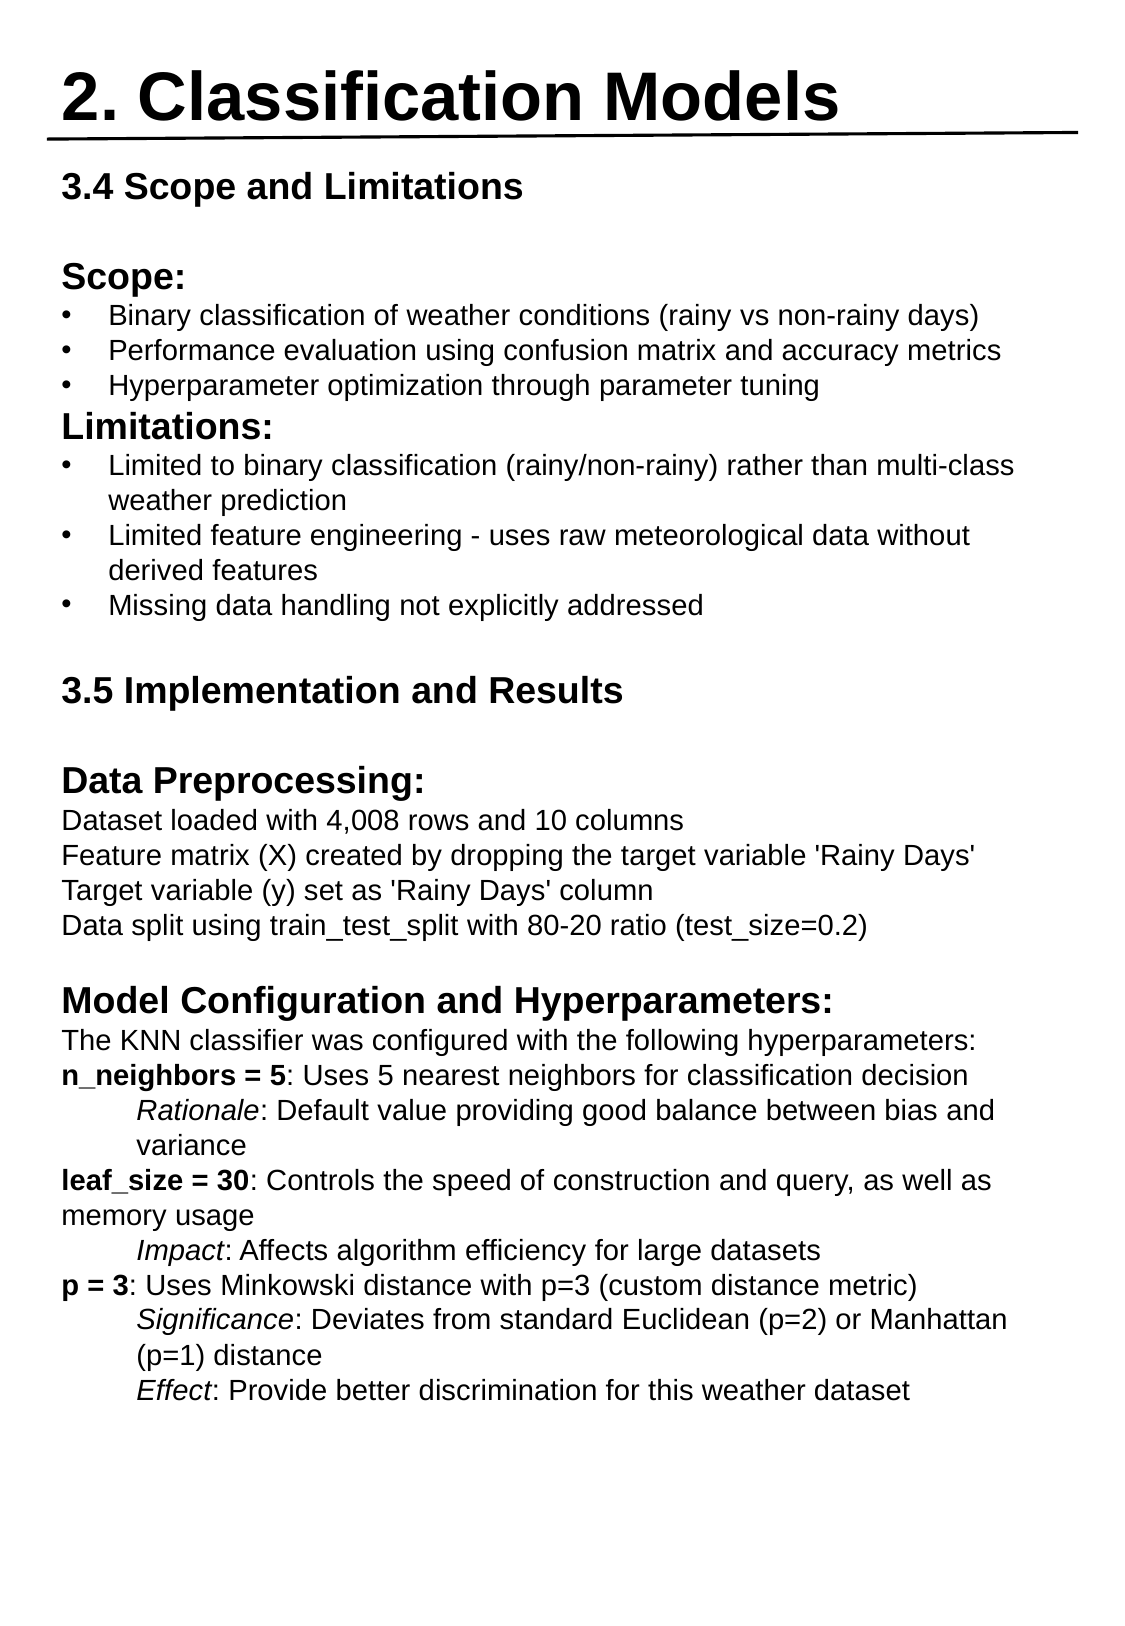

# 2. Classification Models
3.4 Scope and Limitations

Scope:
Binary classification of weather conditions (rainy vs non-rainy days)
Performance evaluation using confusion matrix and accuracy metrics
Hyperparameter optimization through parameter tuning
Limitations:
Limited to binary classification (rainy/non-rainy) rather than multi-class weather prediction
Limited feature engineering - uses raw meteorological data without derived features
Missing data handling not explicitly addressed

3.5 Implementation and Results

Data Preprocessing:
Dataset loaded with 4,008 rows and 10 columns
Feature matrix (X) created by dropping the target variable 'Rainy Days'
Target variable (y) set as 'Rainy Days' column
Data split using train_test_split with 80-20 ratio (test_size=0.2)

Model Configuration and Hyperparameters:
The KNN classifier was configured with the following hyperparameters:
n_neighbors = 5: Uses 5 nearest neighbors for classification decision
Rationale: Default value providing good balance between bias and variance
leaf_size = 30: Controls the speed of construction and query, as well as memory usage
Impact: Affects algorithm efficiency for large datasets
p = 3: Uses Minkowski distance with p=3 (custom distance metric)
Significance: Deviates from standard Euclidean (p=2) or Manhattan (p=1) distance
Effect: Provide better discrimination for this weather dataset